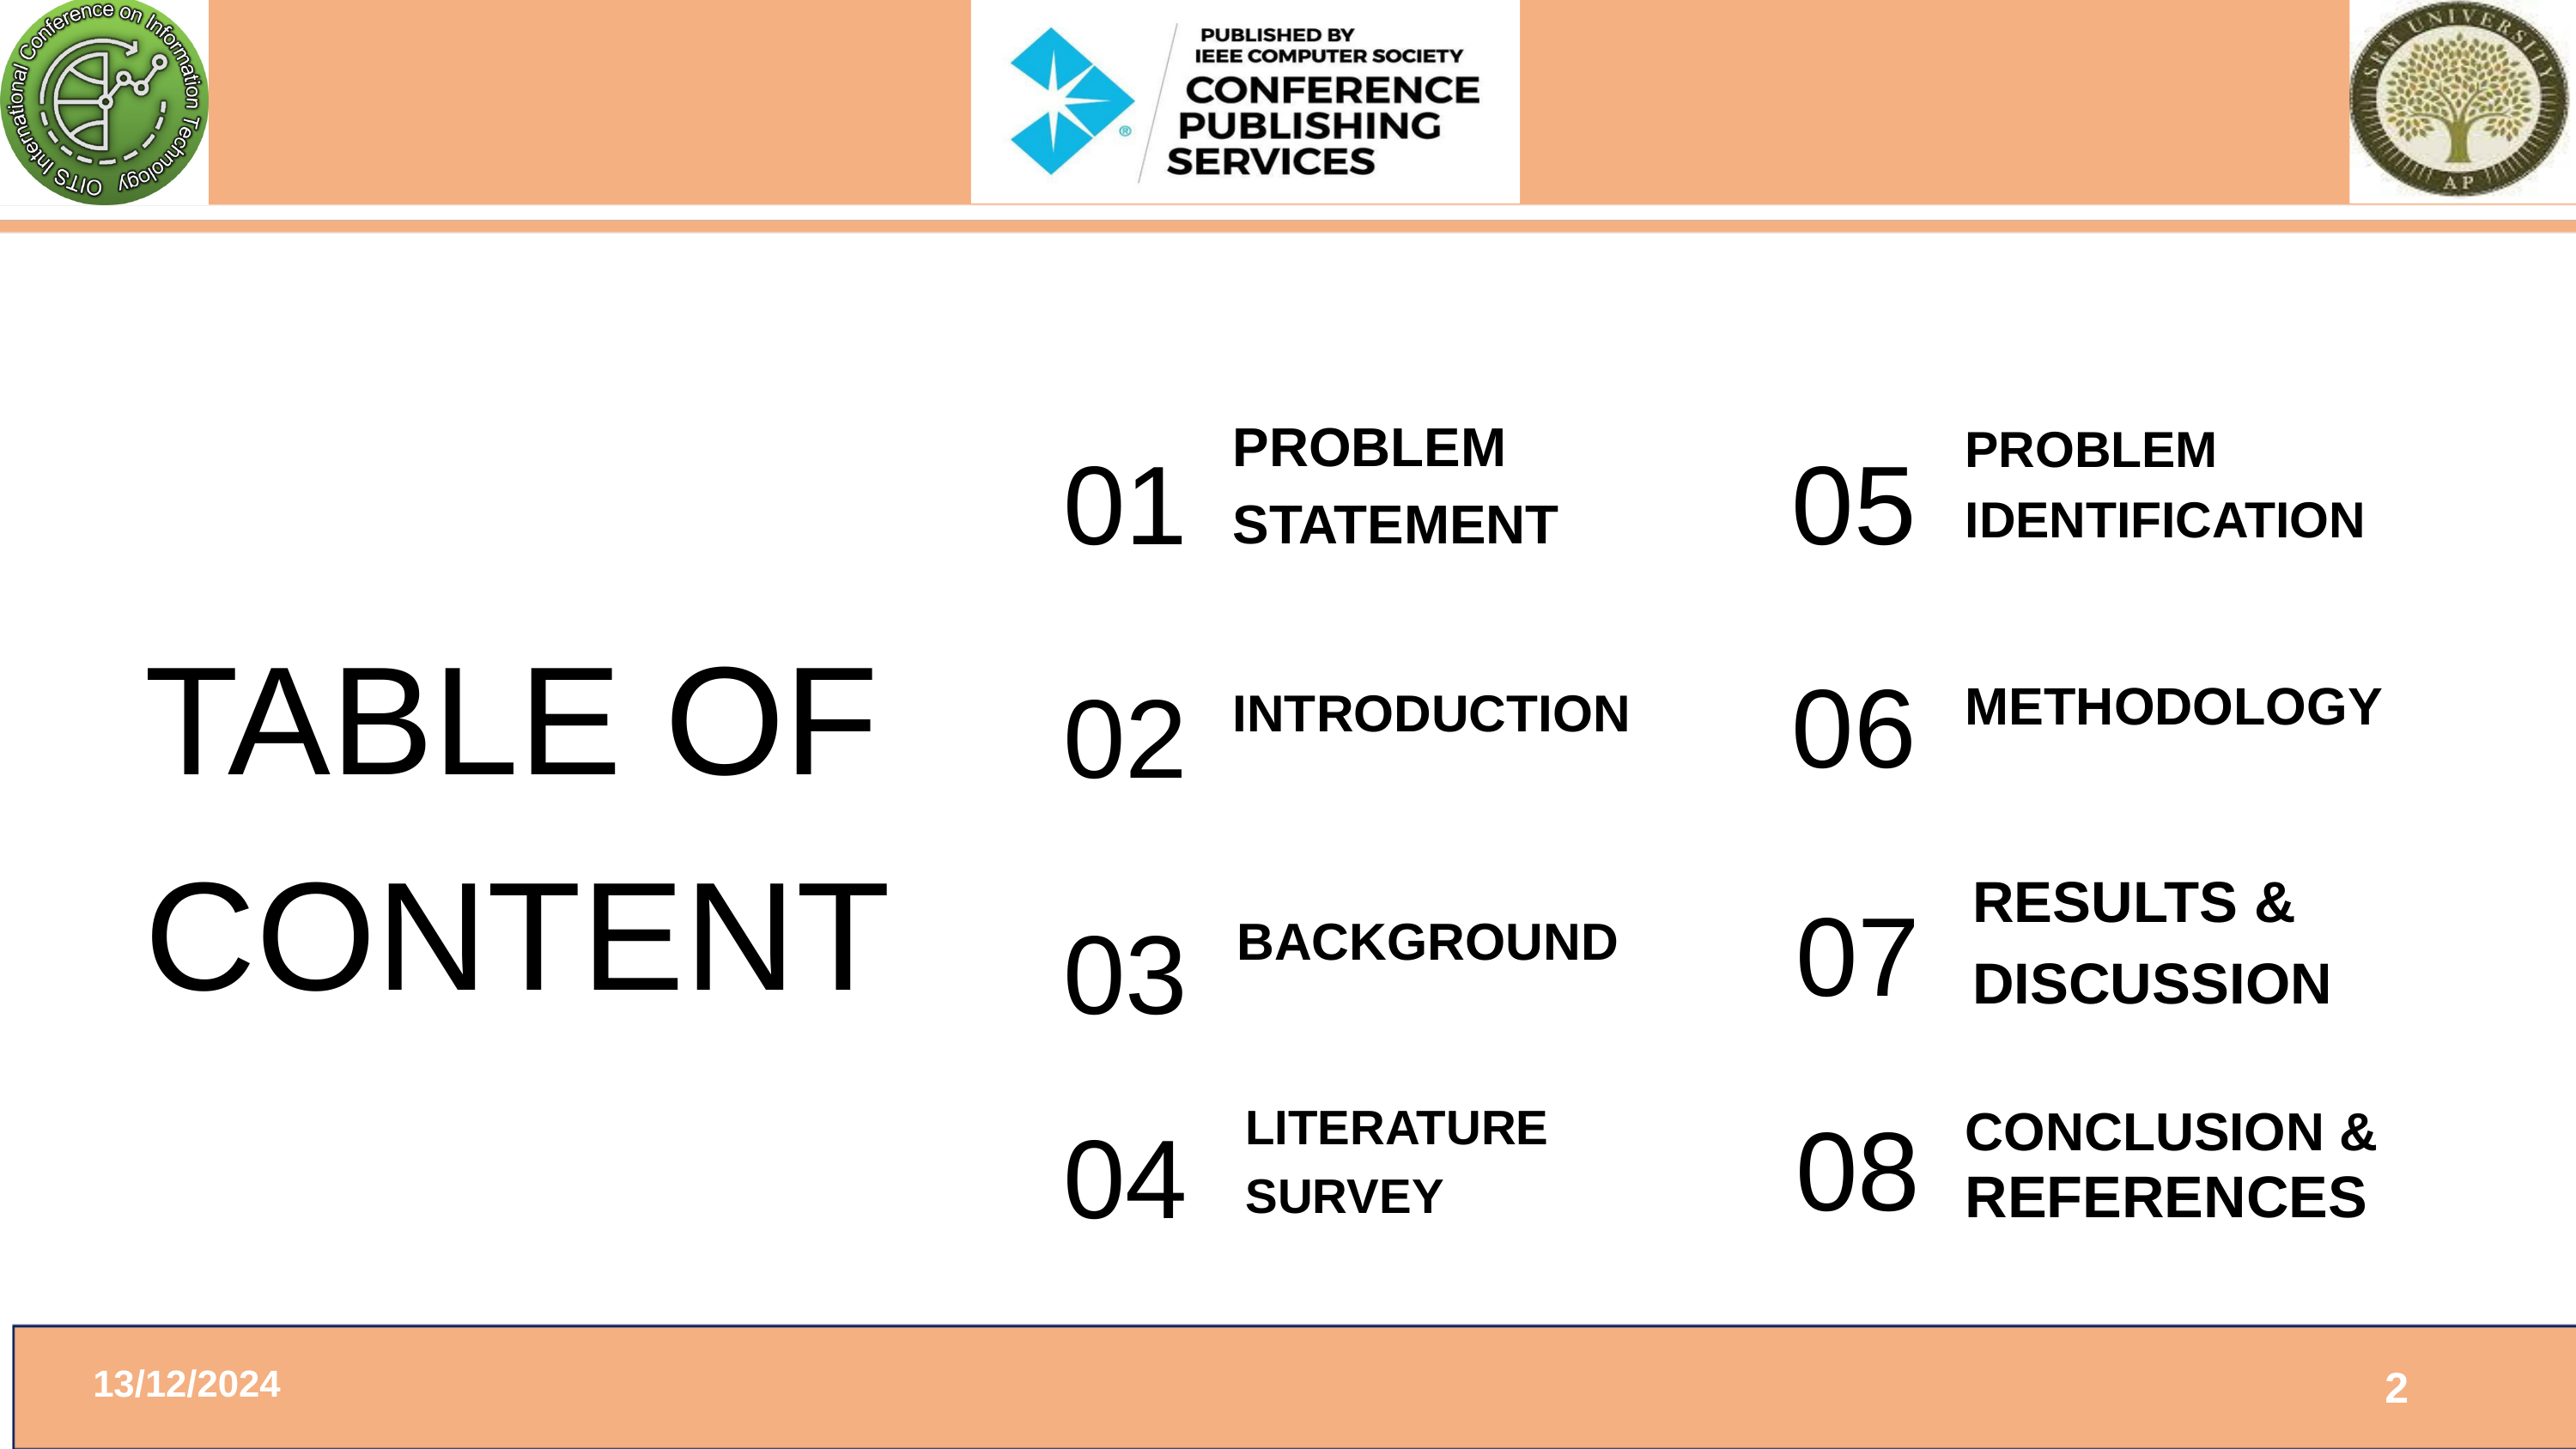

PROBLEM
STATEMENT
PROBLEM IDENTIFICATION
01
05
TABLE OF CONTENT
06
02
METHODOLOGY

INTRODUCTION
RESULTS &
DISCUSSION
07
03
BACKGROUND

08
04
CONCLUSION &
LITERATURE SURVEY
REFERENCES

13/12/2024
2